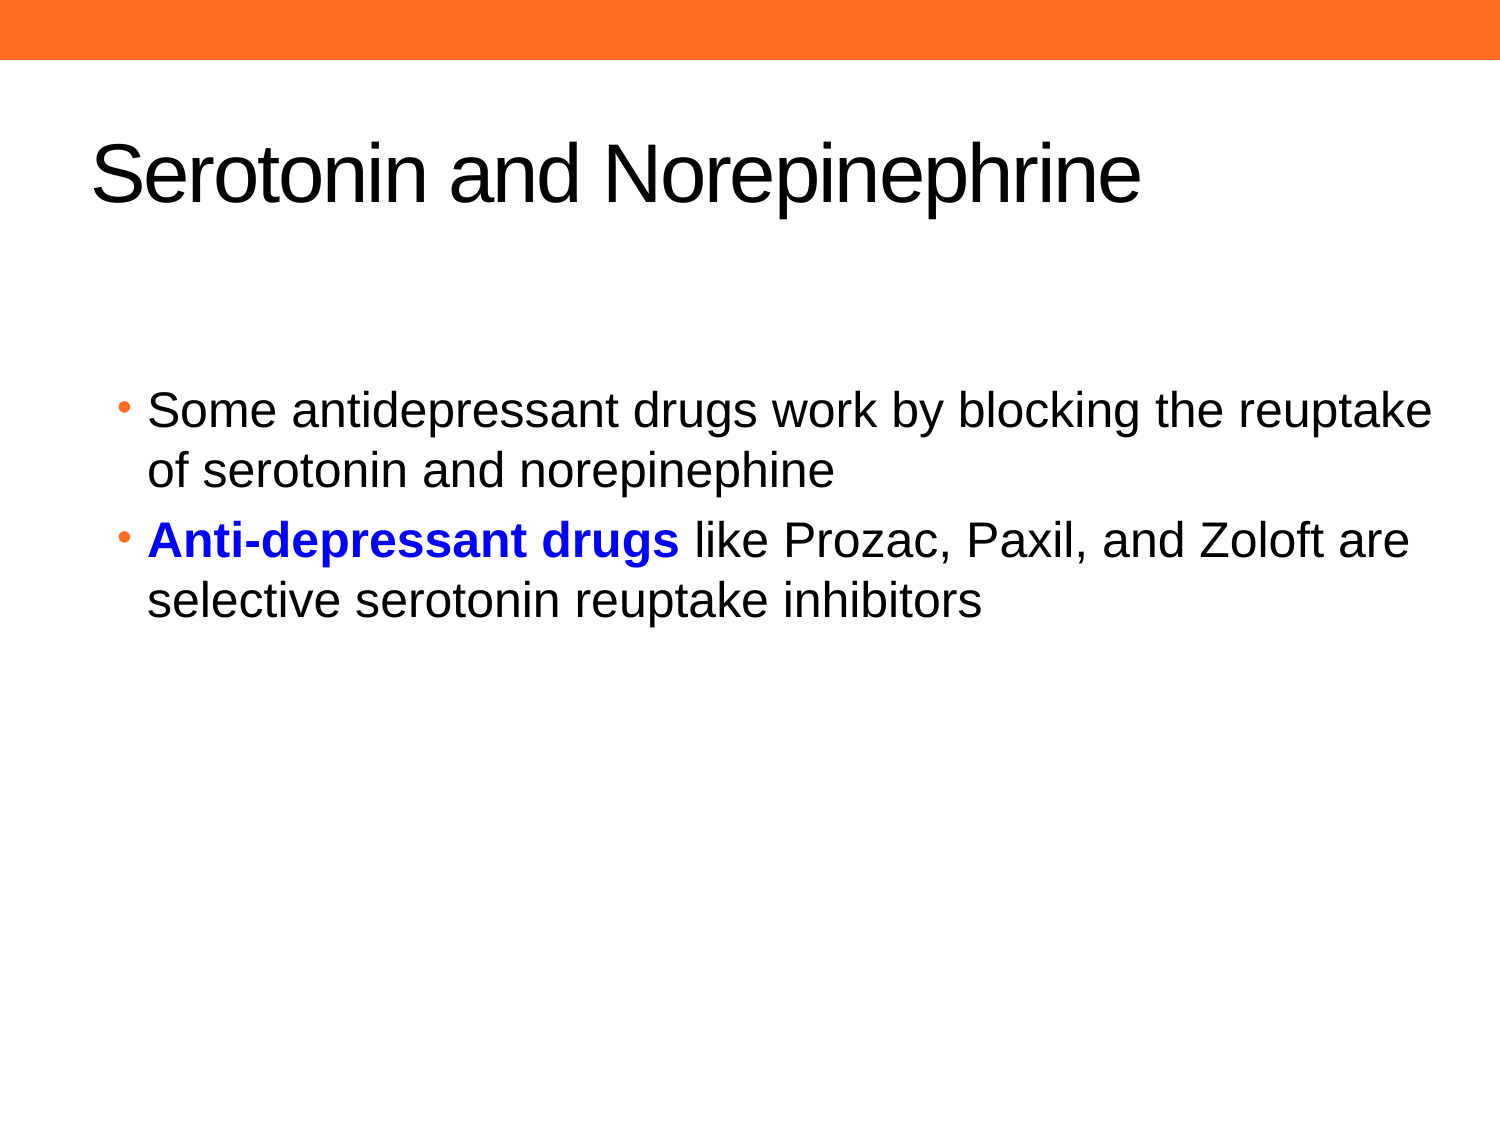

# Serotonin and Norepinephrine
Some antidepressant drugs work by blocking the reuptake of serotonin and norepinephine
Anti-depressant drugs like Prozac, Paxil, and Zoloft are selective serotonin reuptake inhibitors